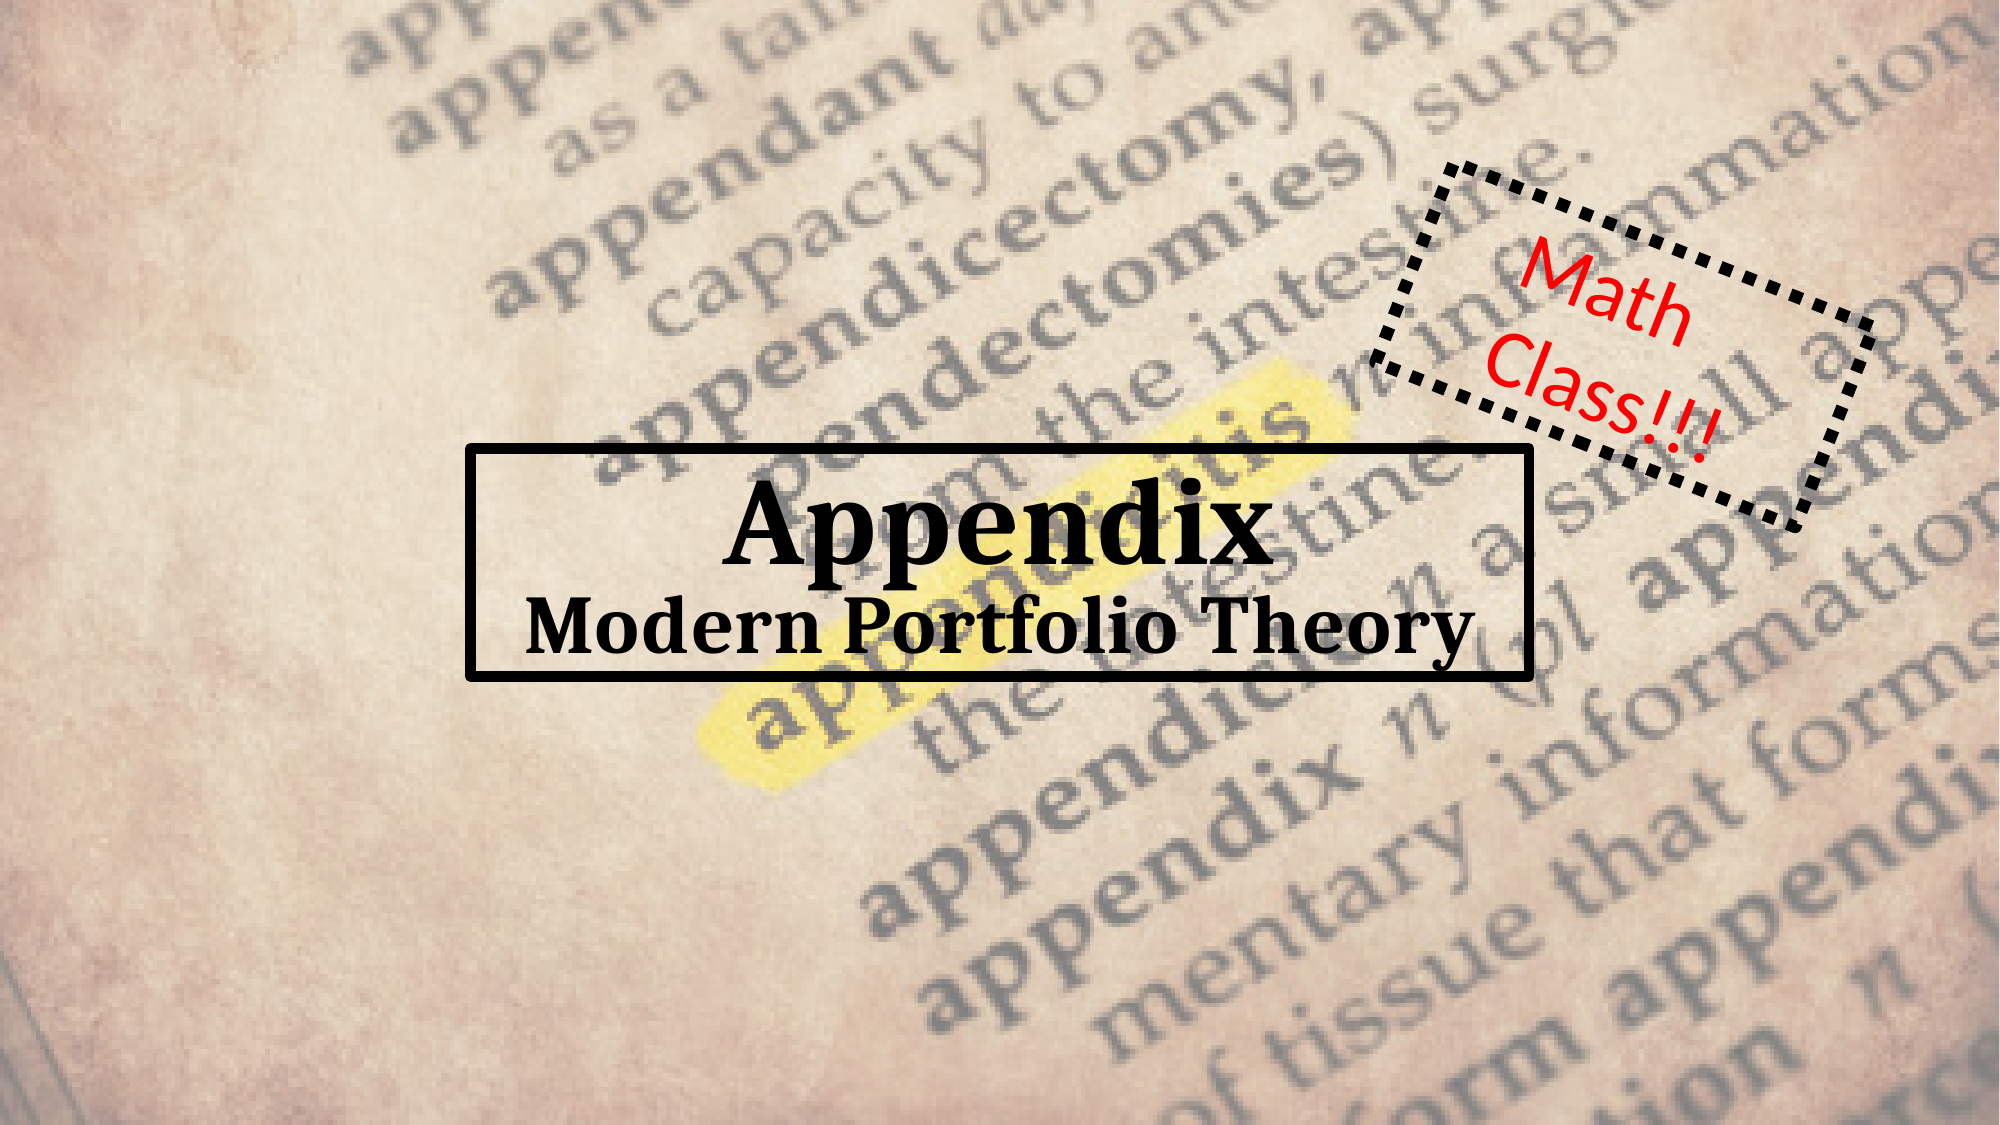

Math Class!!!
# Appendix Modern Portfolio Theory